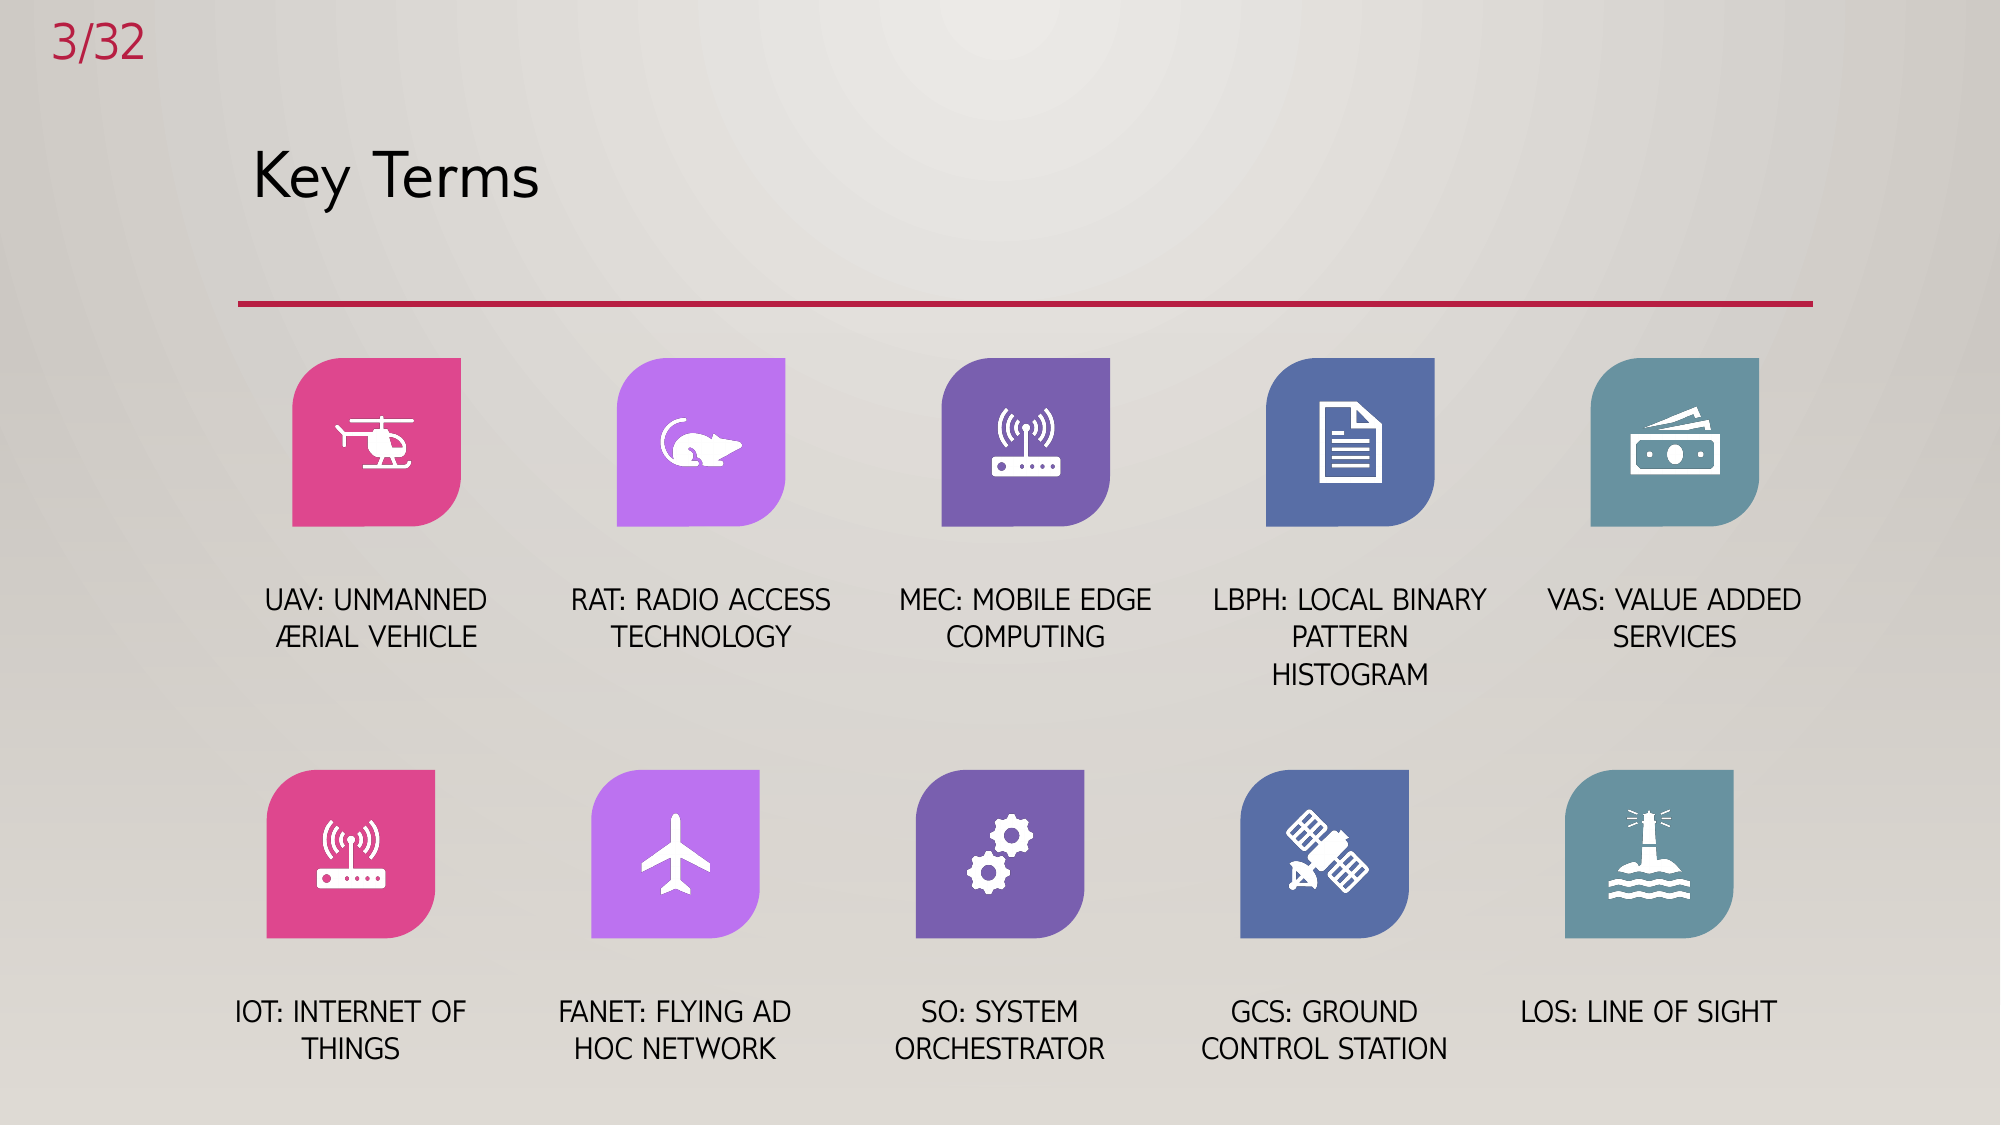

3/32

# Key Terms
UAV: Unmanned Aerial Vehicle
RAT: Radio Access Technology
MEC: Mobile Edge Computing
LBPH: Local Binary Pattern Histogram
VAS: Value Added Services

IoT: Internet of Things
FANET: Flying Ad Hoc Network
SO: System Orchestrator
GCS: Ground Control Station
LOS: Line of Sight